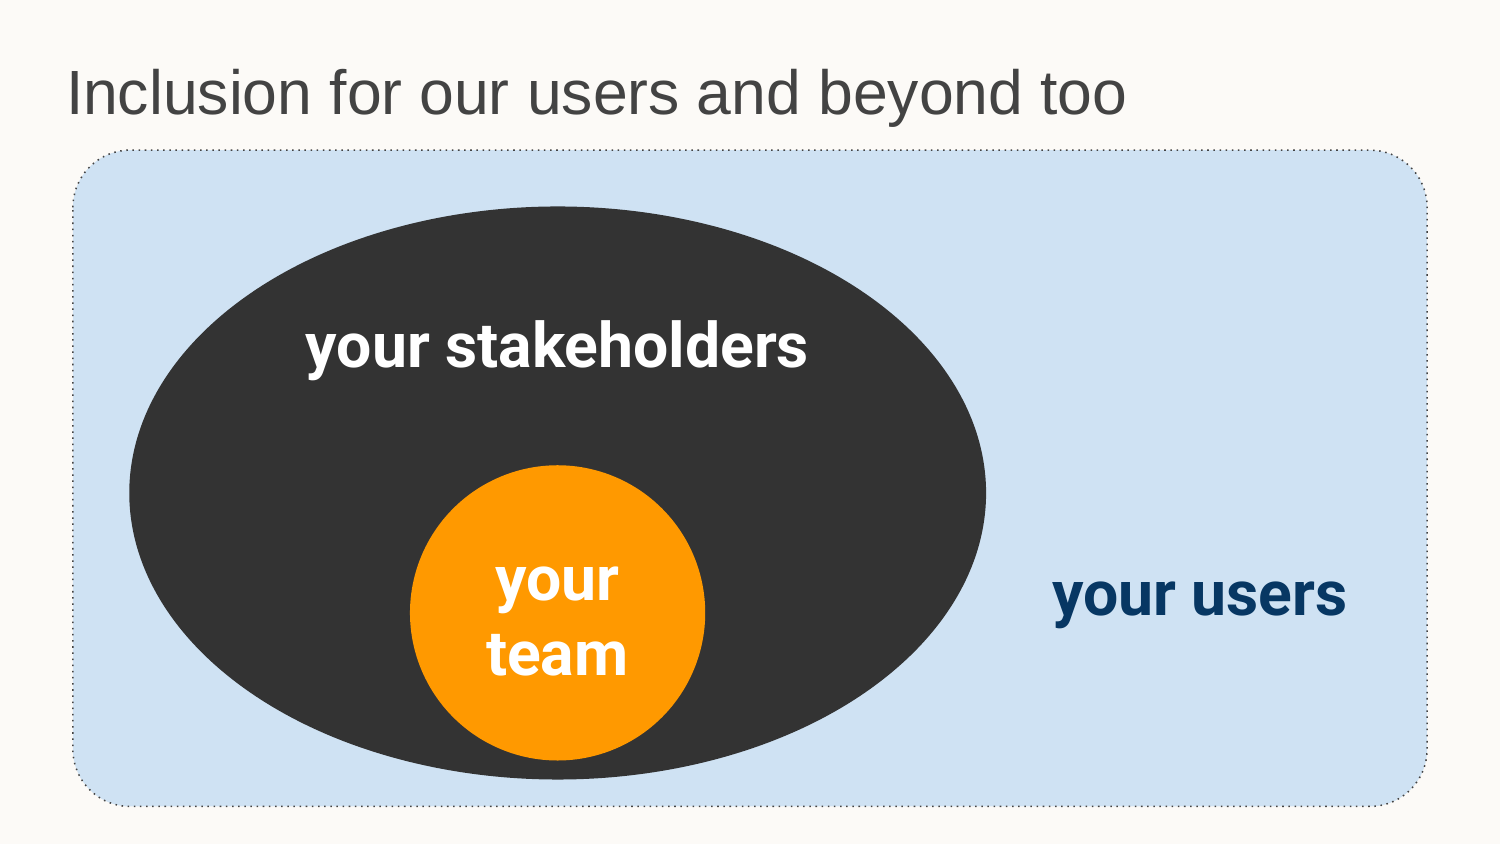

# Inclusion for our users and beyond too

your users
your stakeholders

your team